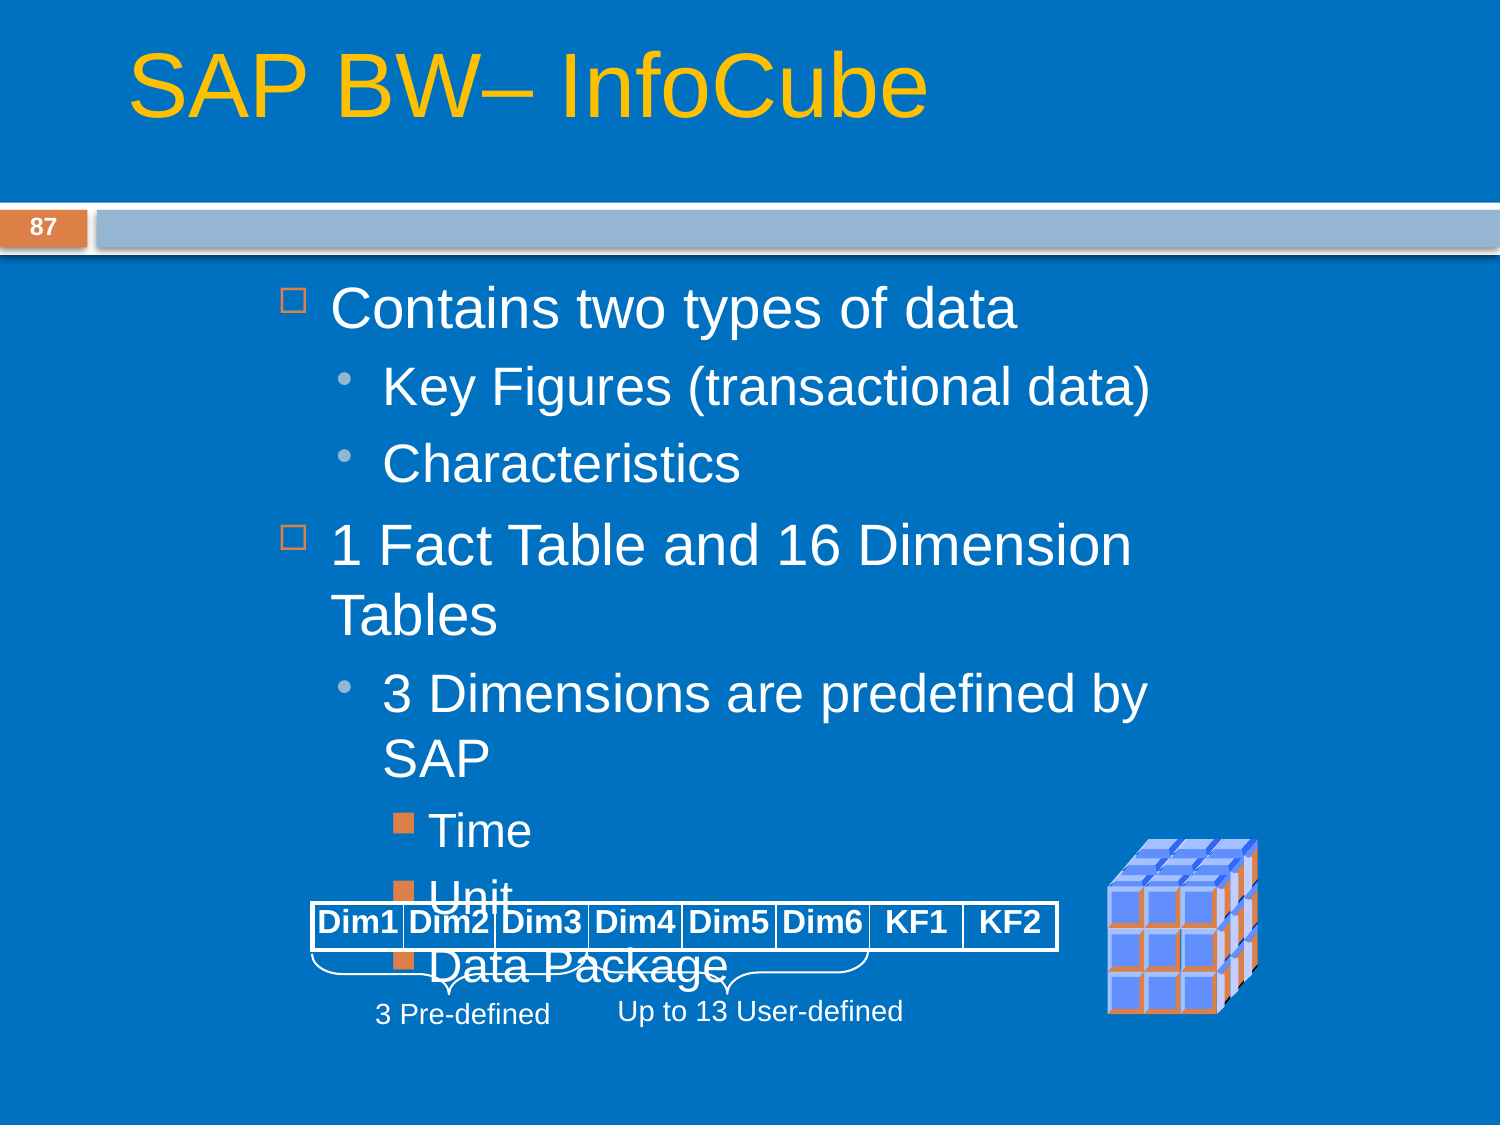

# SAP BW– InfoCube
87
Contains two types of data
Key Figures (transactional data)
Characteristics
1 Fact Table and 16 Dimension Tables
3 Dimensions are predefined by SAP
Time
Unit
Data Package

| Dim1 | Dim2 | Dim3 | Dim4 | Dim5 | Dim6 | KF1 | KF2 |
| --- | --- | --- | --- | --- | --- | --- | --- |
Up to 13 User-defined
3 Pre-defined